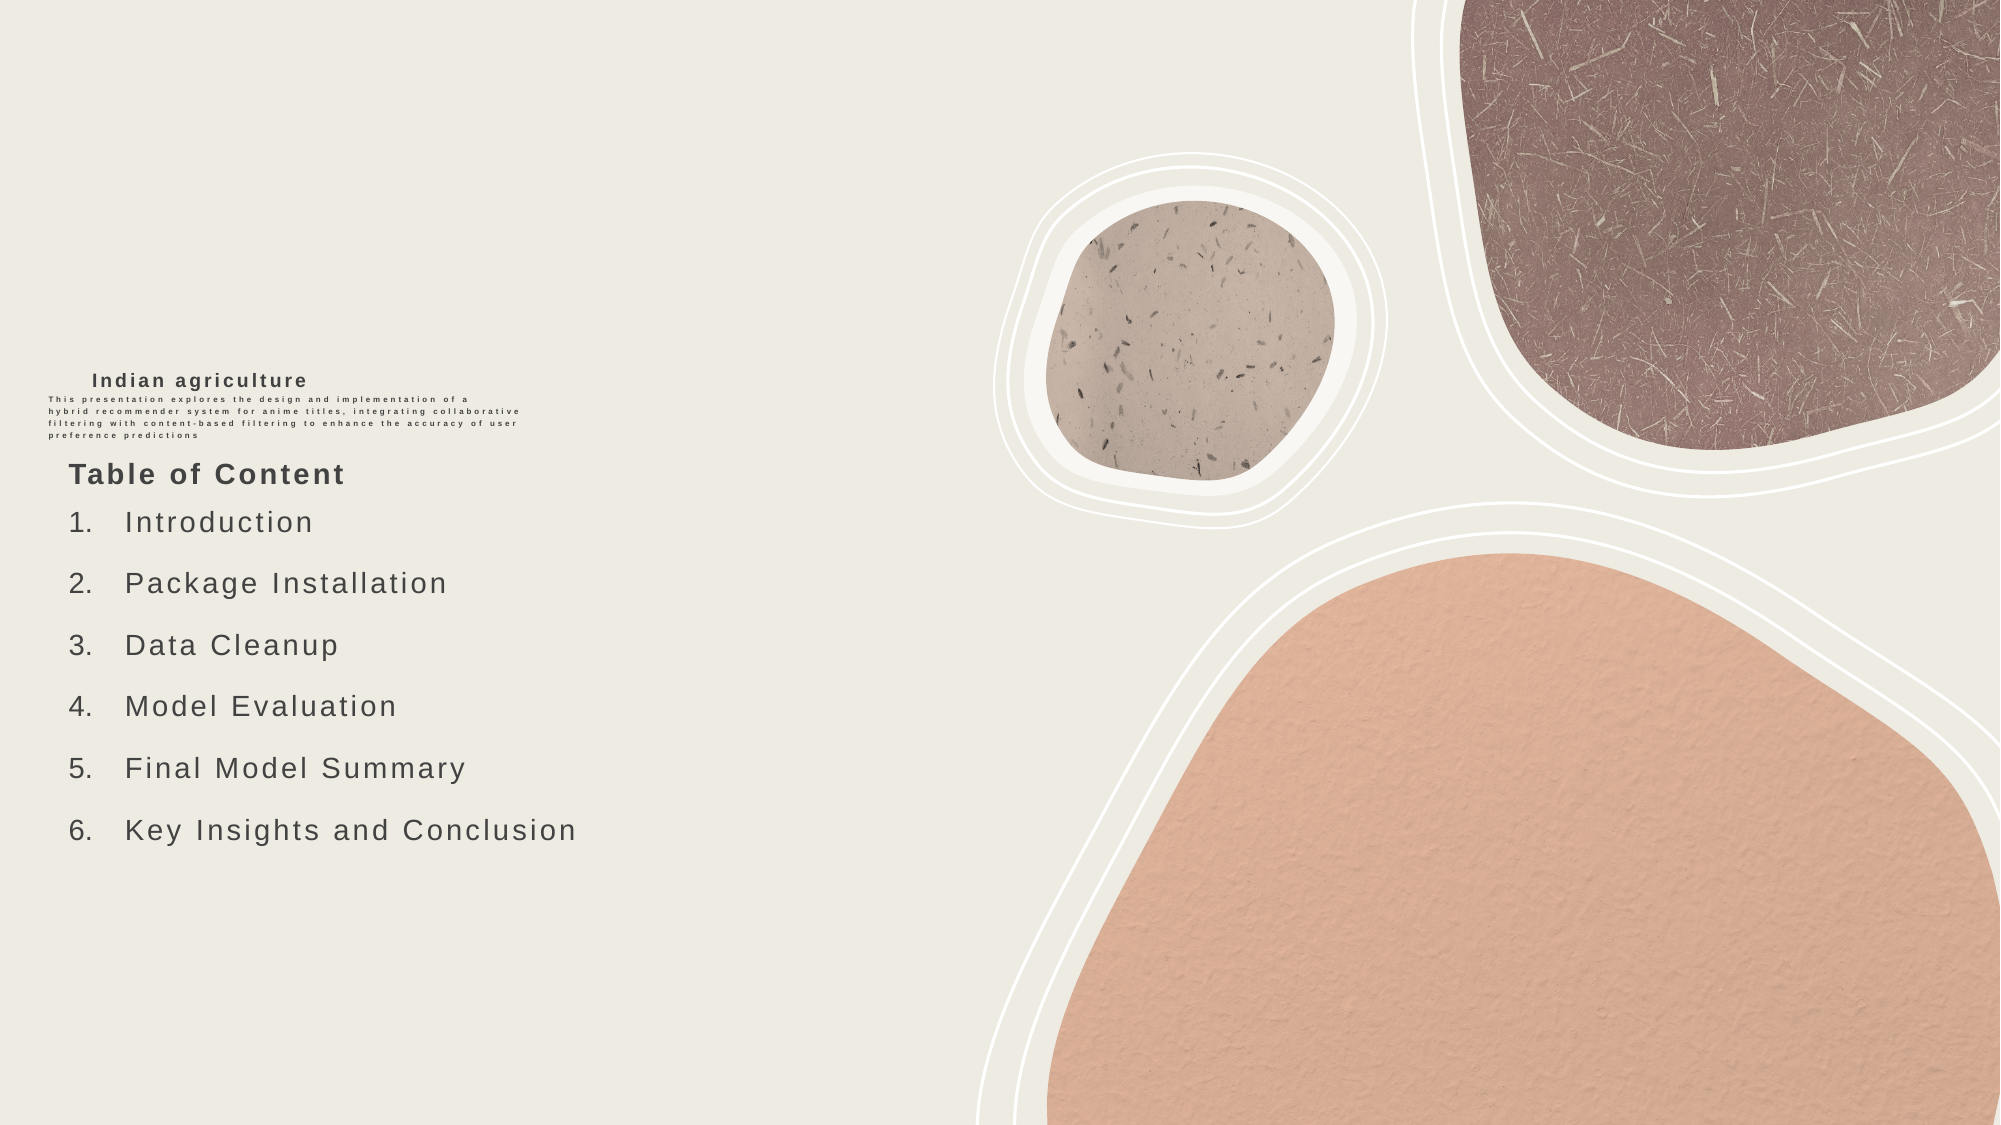

# Indian agriculture This presentation explores the design and implementation of a hybrid recommender system for anime titles, integrating collaborative filtering with content-based filtering to enhance the accuracy of user preference predictions
Table of Content
Introduction
Package Installation
Data Cleanup
Model Evaluation
Final Model Summary
Key Insights and Conclusion